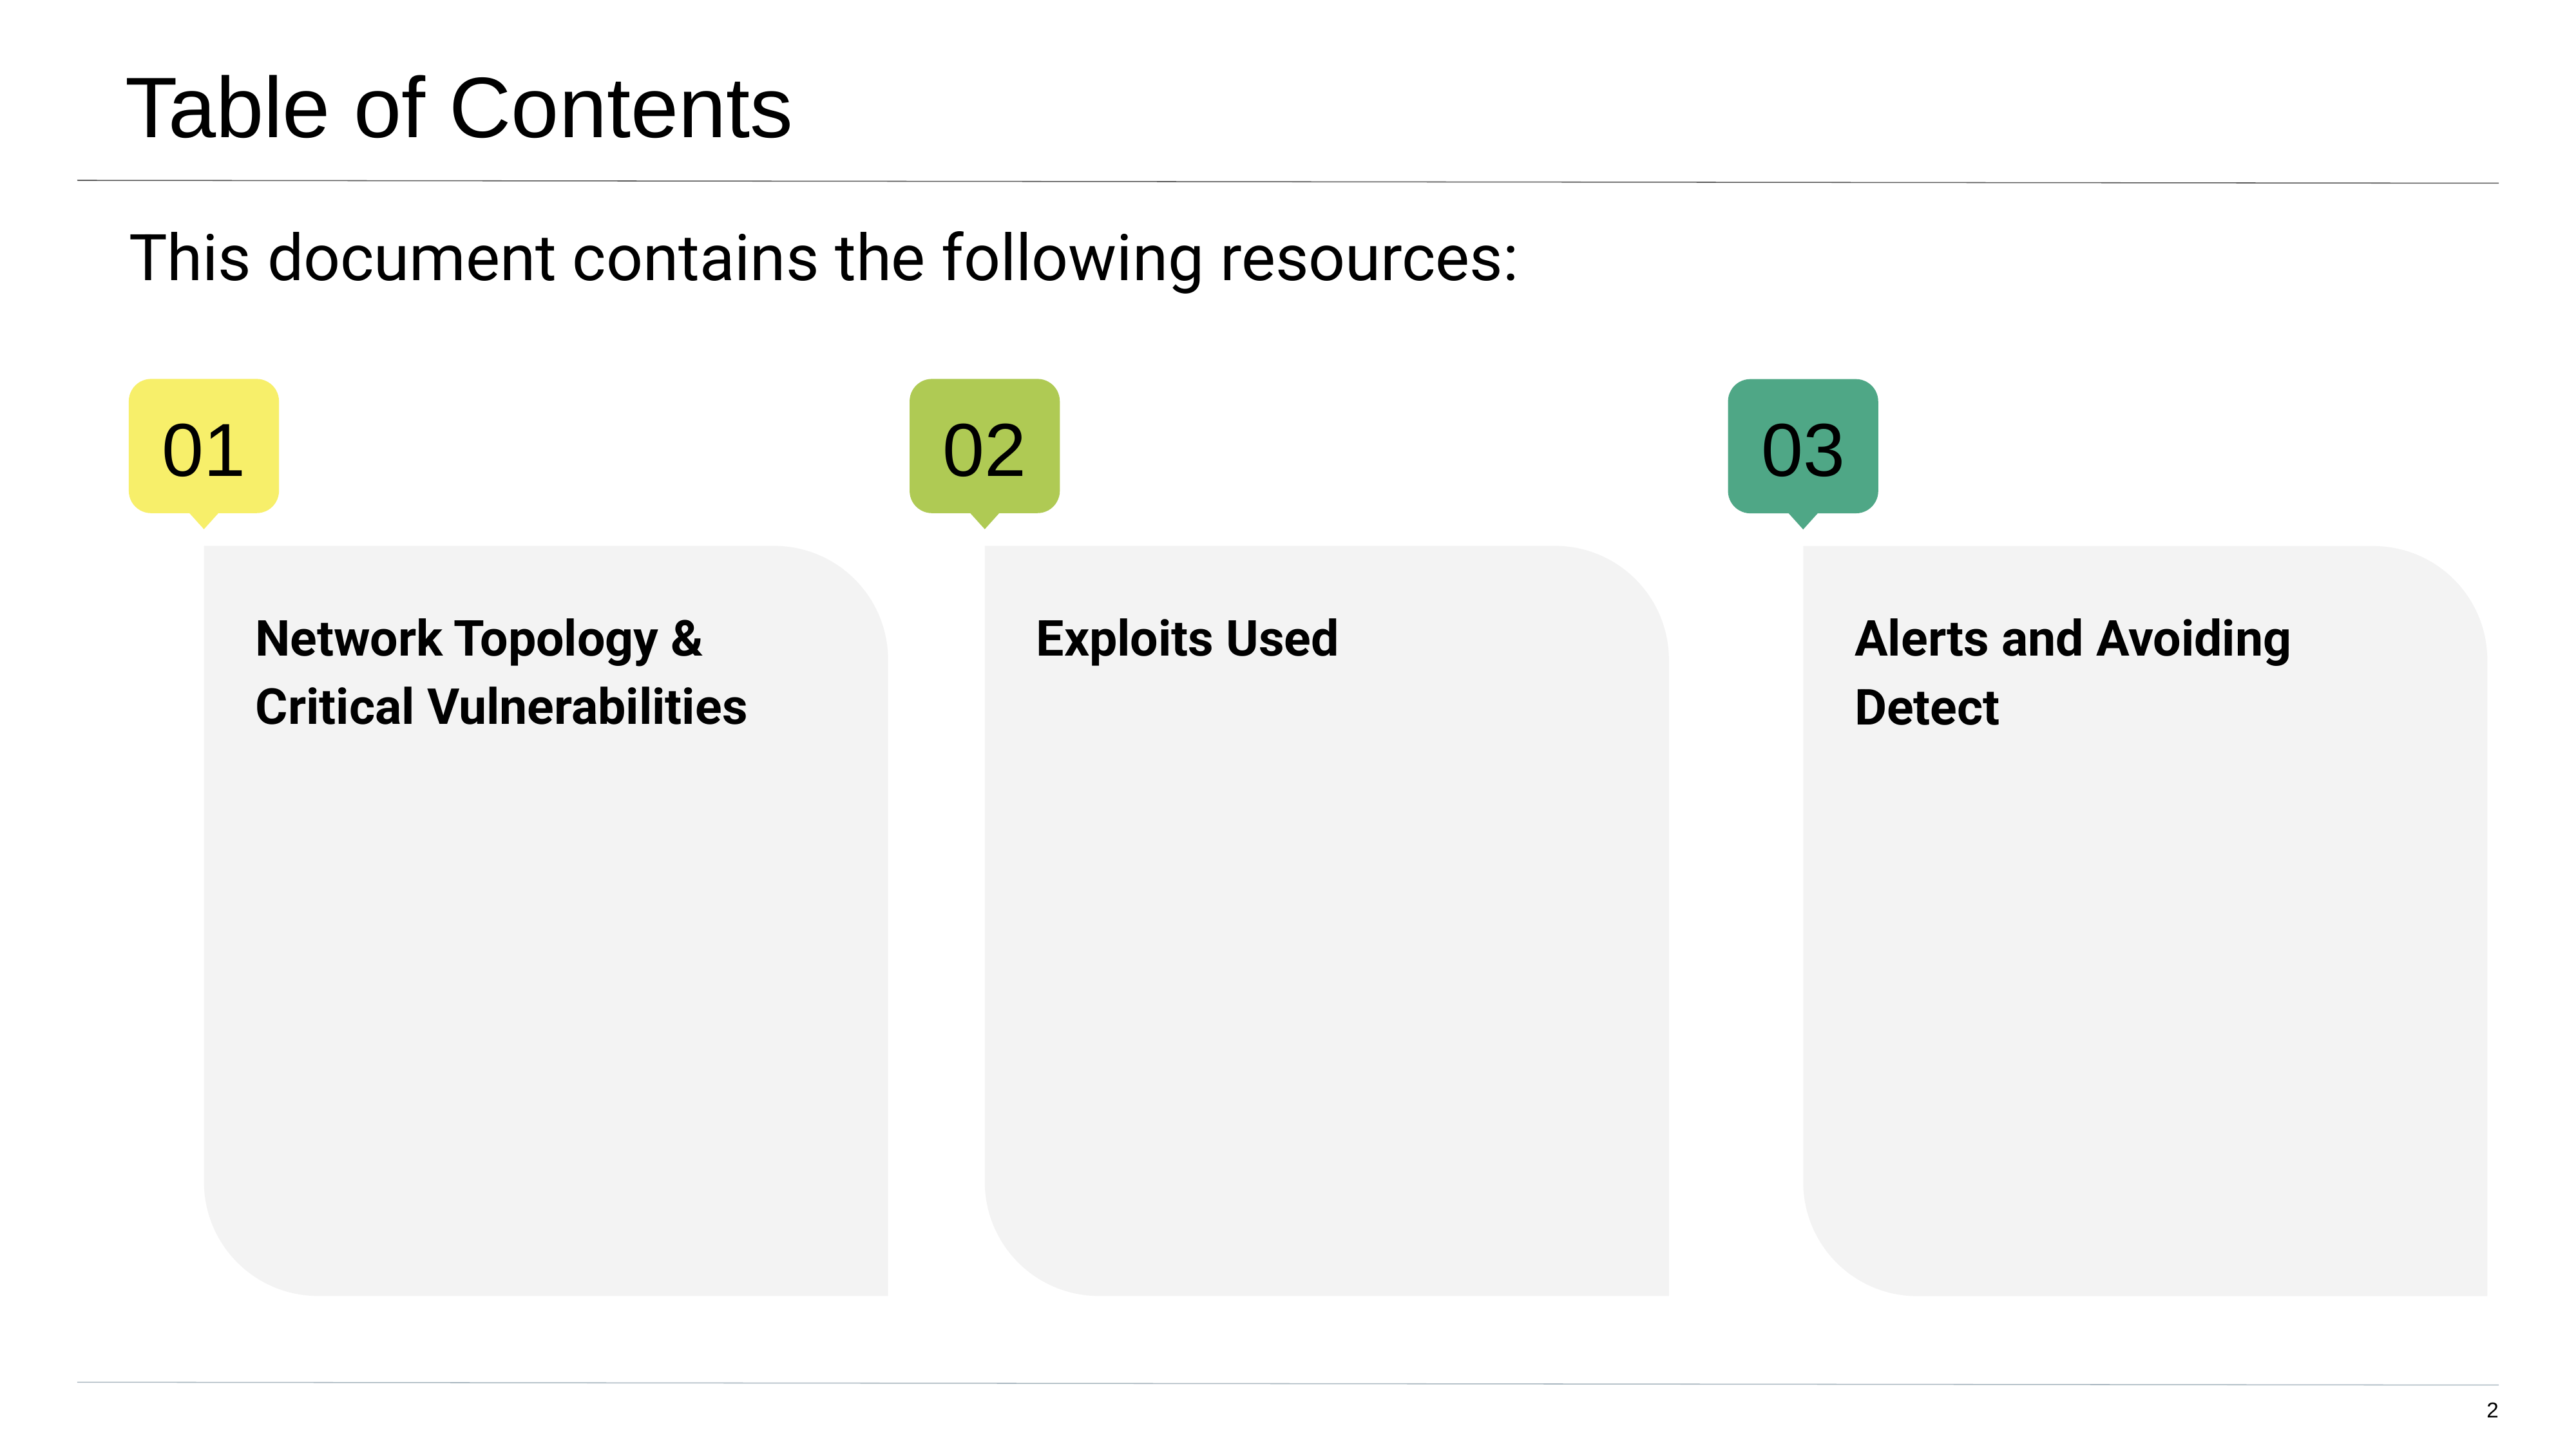

# Table of Contents
This document contains the following resources:
Network Topology & Critical Vulnerabilities
Exploits Used
Alerts and Avoiding Detect

2